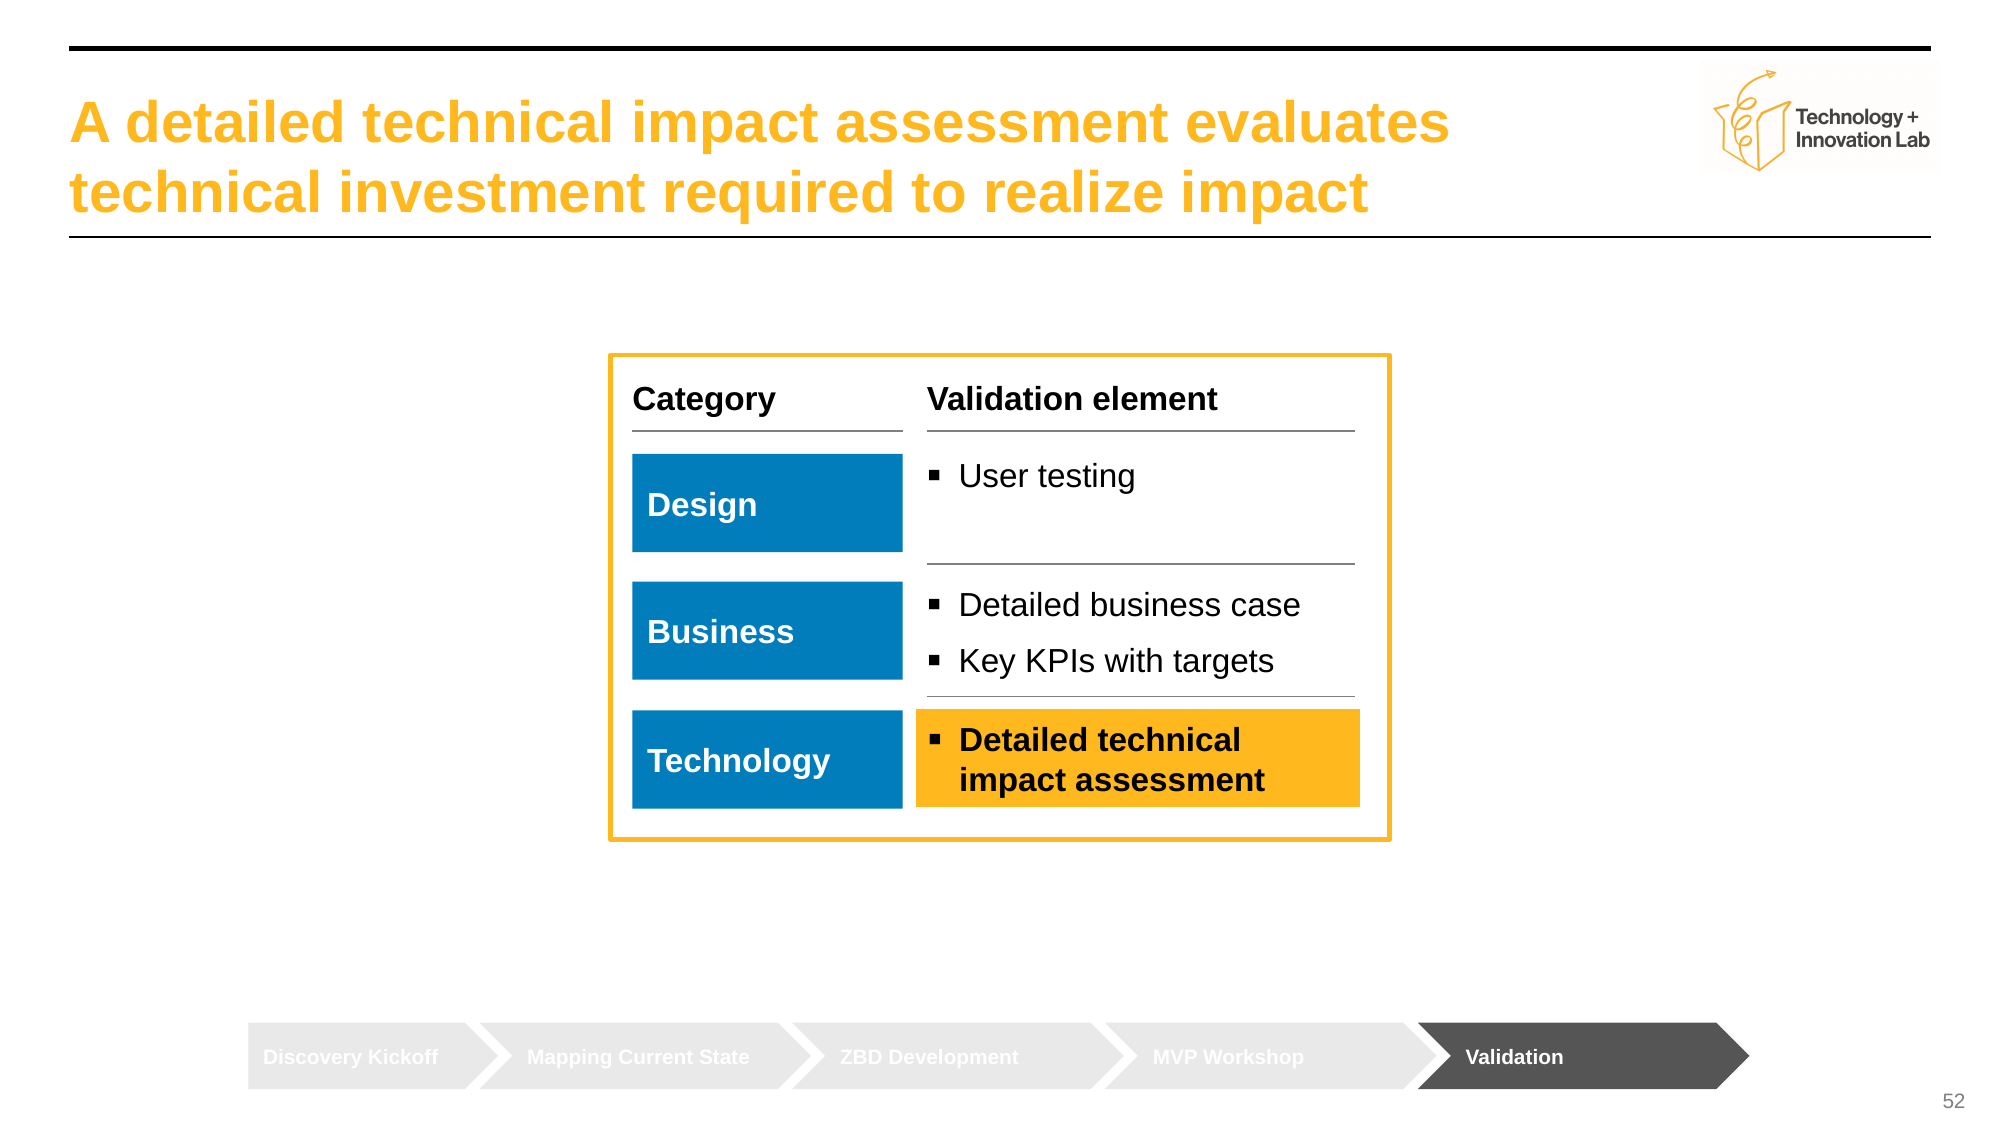

# A detailed technical impact assessment evaluates technical investment required to realize impact

Category
Validation element
Design
User testing
Business
Detailed business case
Key KPIs with targets
Detailed technical impact assessment
Technology

Discovery Kickoff
Mapping Current State
ZBD Development
MVP Workshop
Validation